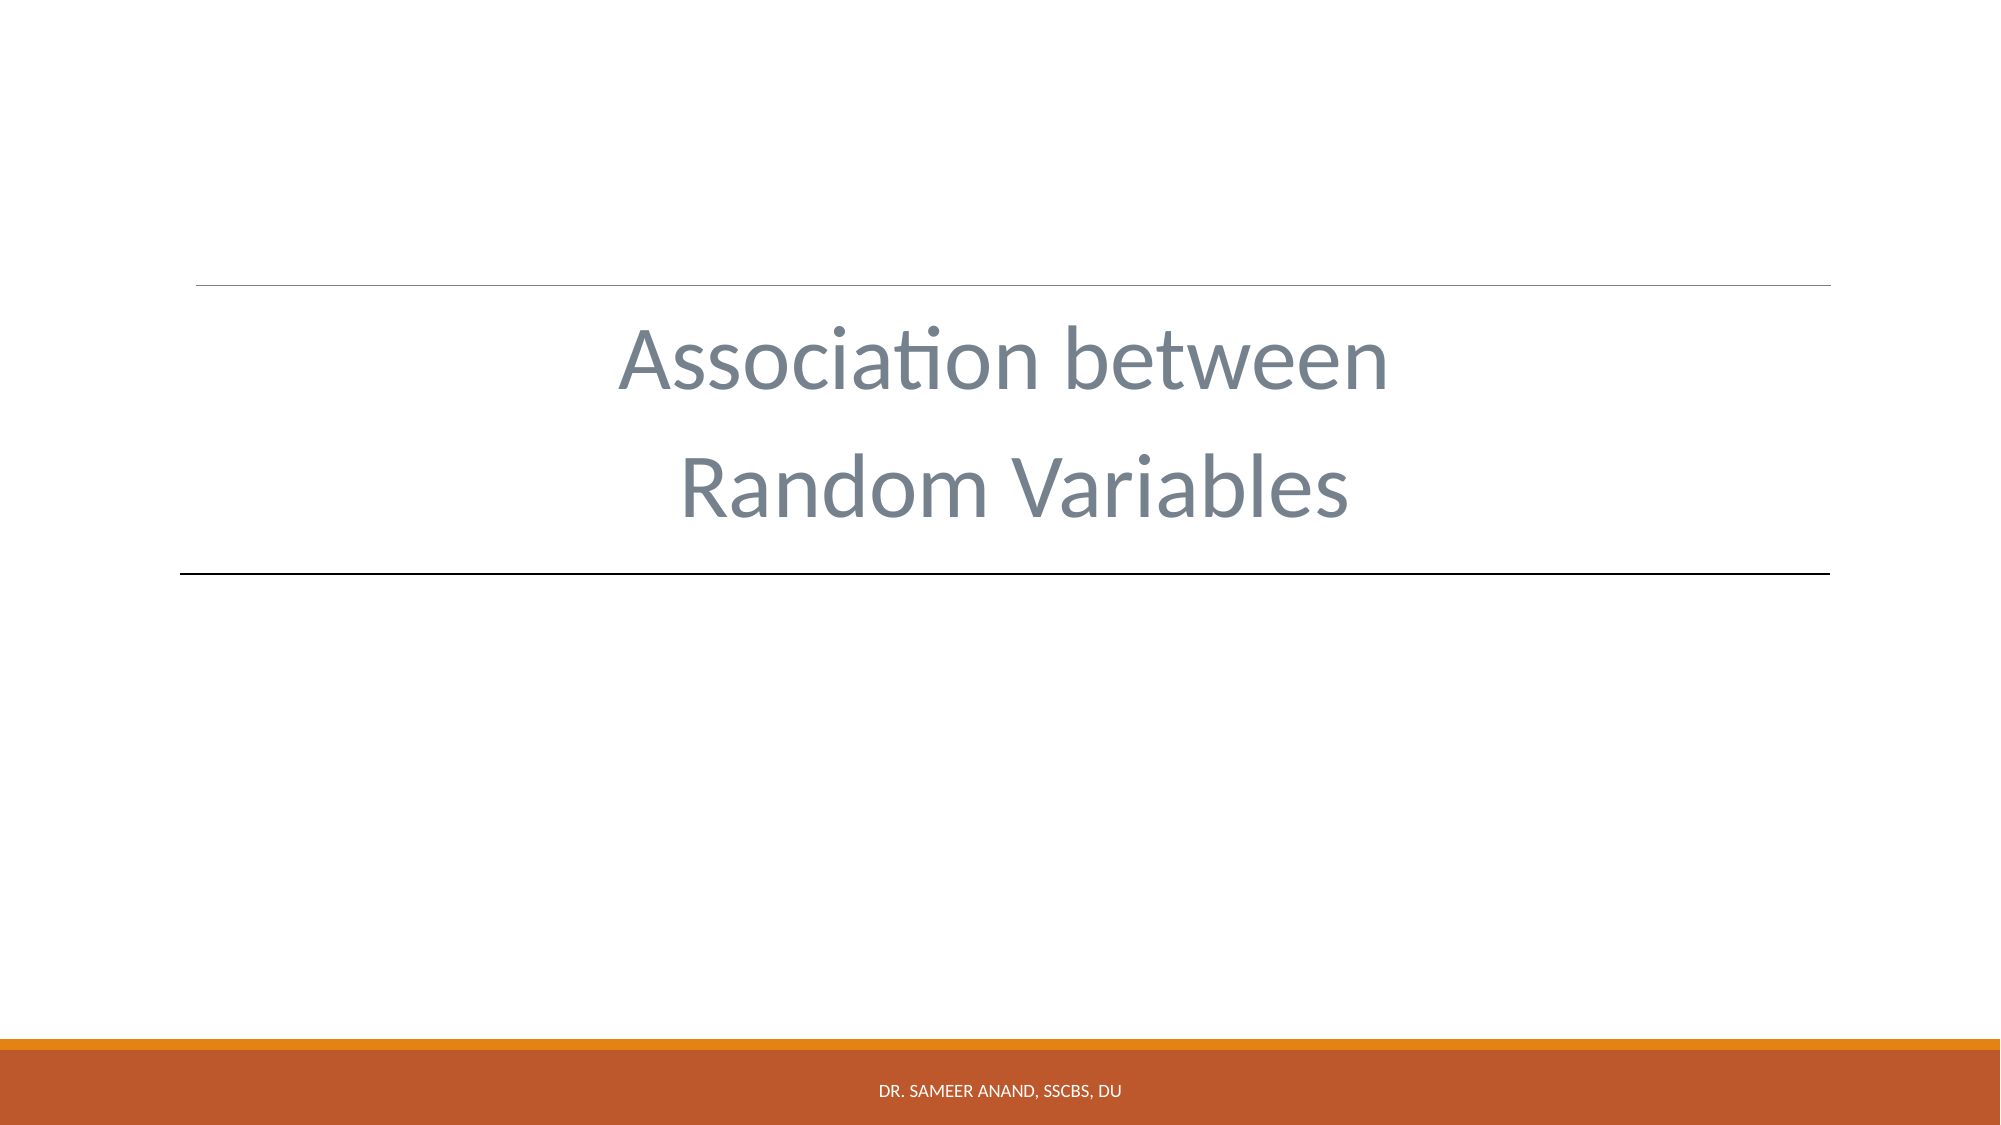

Association between
Random Variables

Dr. Sameer Anand, SSCBS, DU